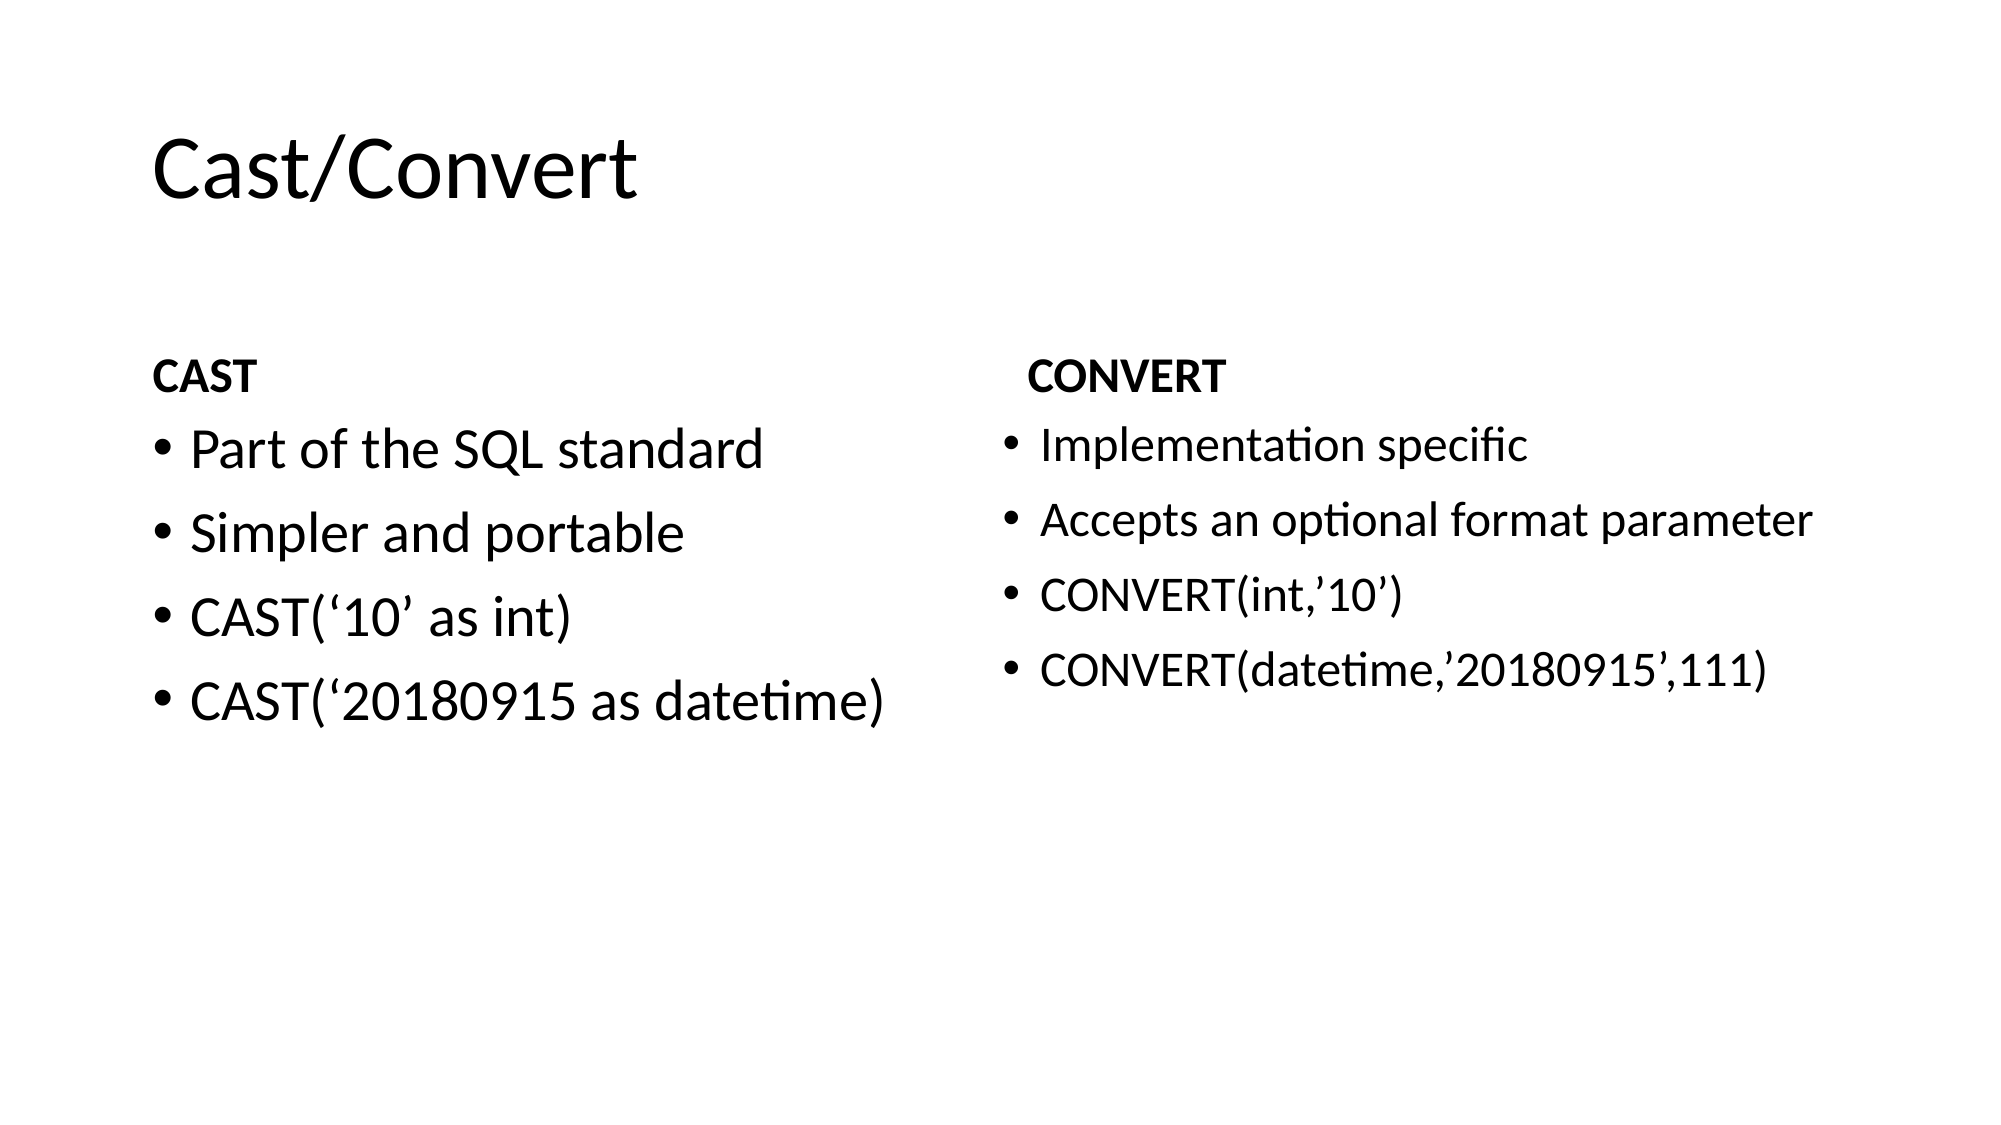

# Cast/Convert
CAST
CONVERT
Part of the SQL standard
Simpler and portable
CAST(‘10’ as int)
CAST(‘20180915 as datetime)
Implementation specific
Accepts an optional format parameter
CONVERT(int,’10’)
CONVERT(datetime,’20180915’,111)